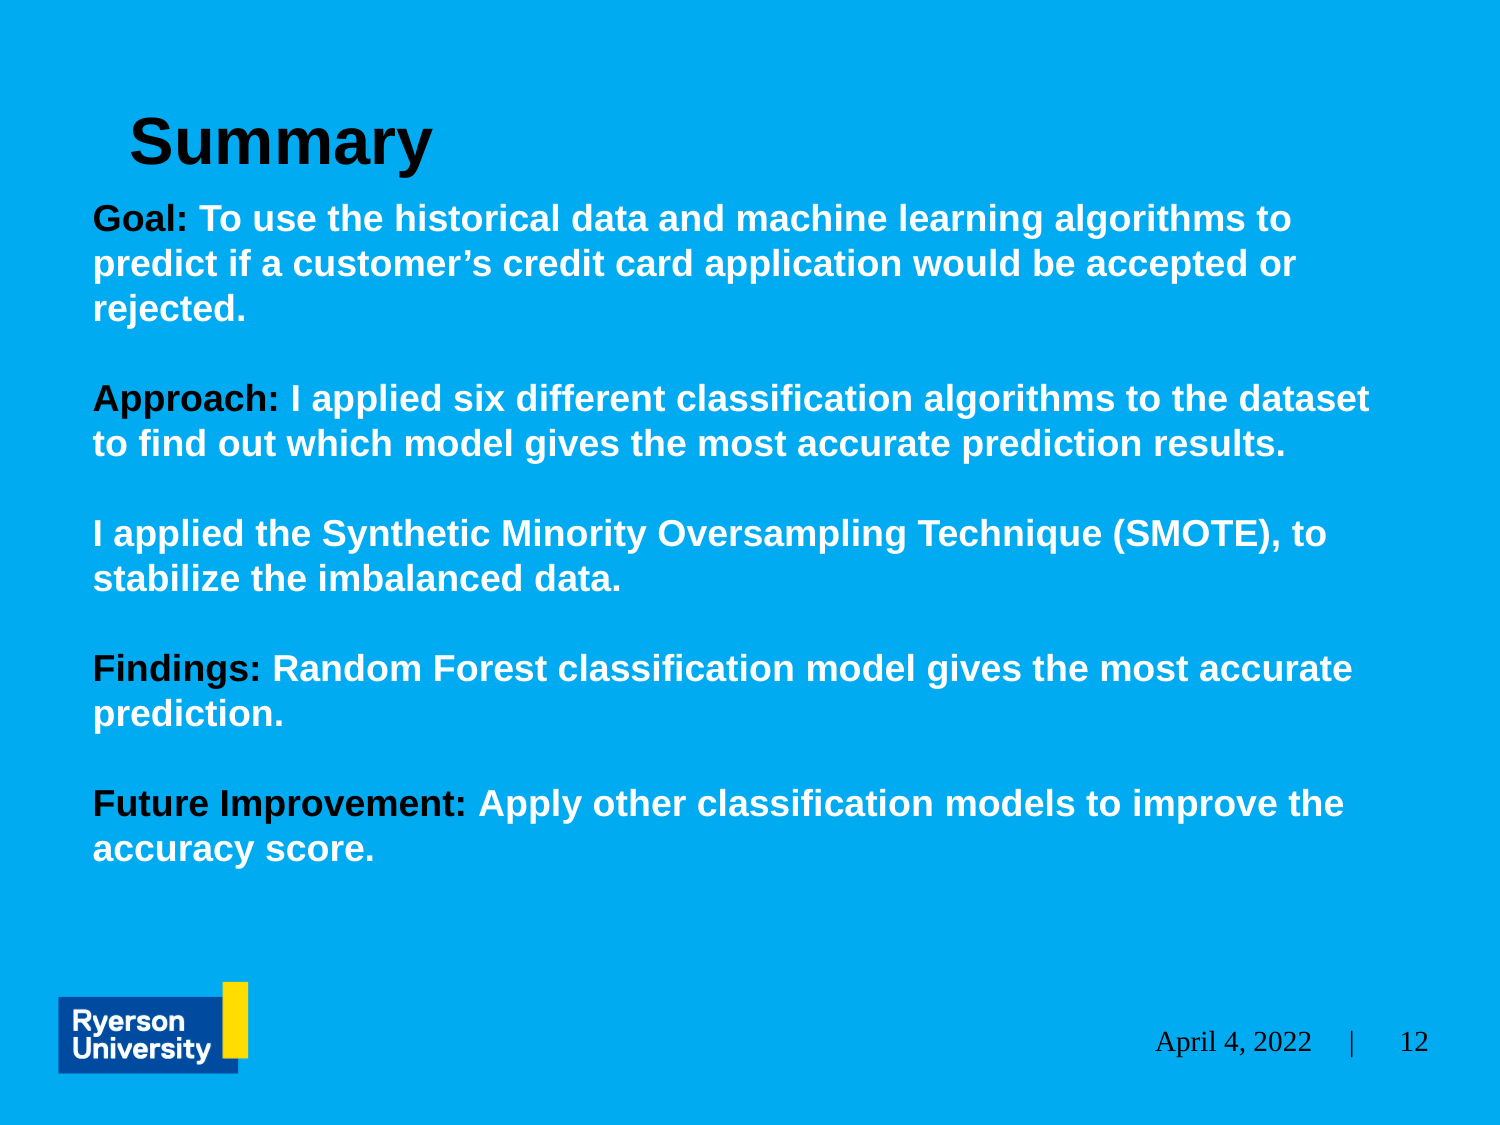

Summary
# Goal: To use the historical data and machine learning algorithms to predict if a customer’s credit card application would be accepted or rejected. Approach: I applied six different classification algorithms to the dataset to find out which model gives the most accurate prediction results. I applied the Synthetic Minority Oversampling Technique (SMOTE), to stabilize the imbalanced data. Findings: Random Forest classification model gives the most accurate prediction. Future Improvement: Apply other classification models to improve the accuracy score.
12
April 4, 2022     |